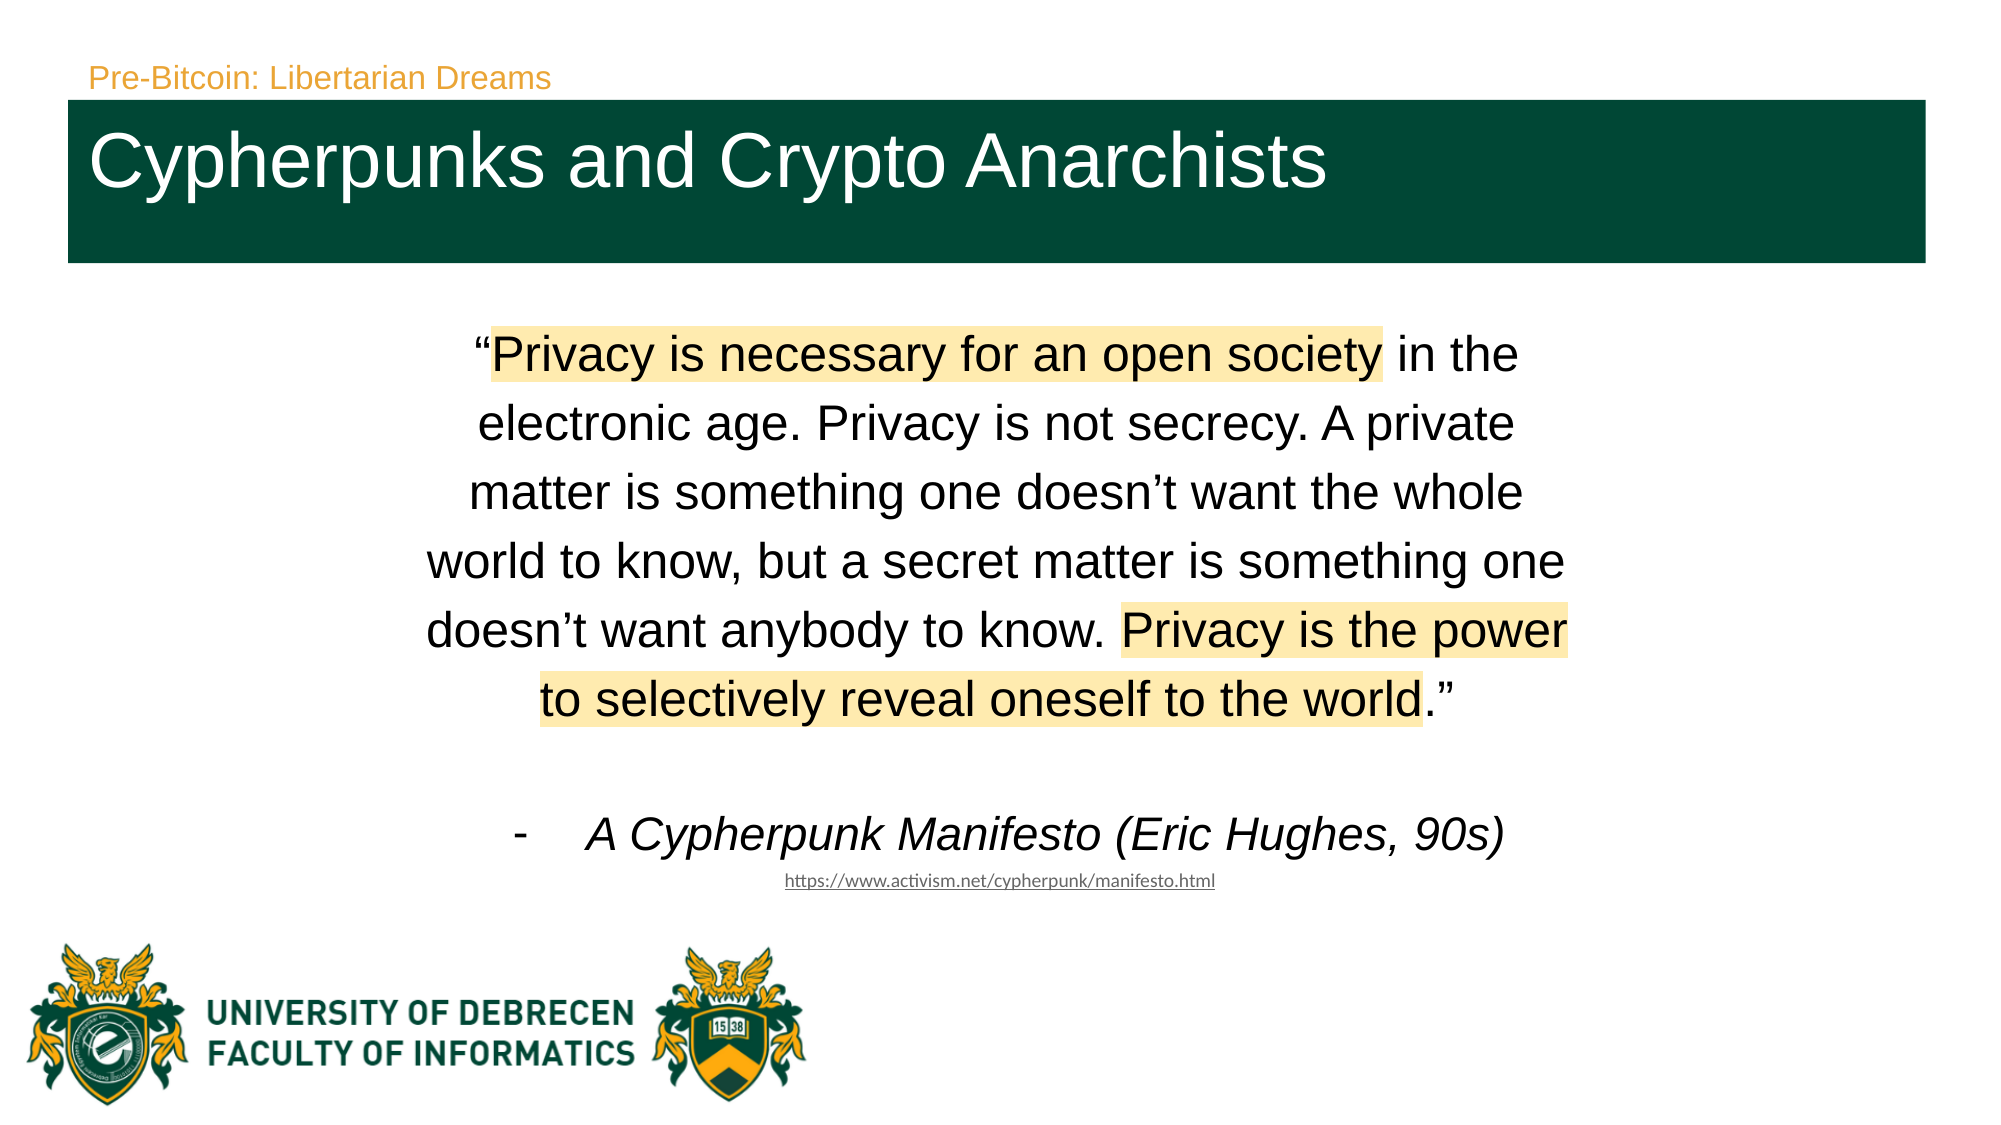

# Pre-Bitcoin: Libertarian Dreams

Cypherpunks and Crypto Anarchists
“Privacy is necessary for an open society in the electronic age. Privacy is not secrecy. A private matter is something one doesn’t want the whole world to know, but a secret matter is something one doesn’t want anybody to know. Privacy is the power to selectively reveal oneself to the world.”

A Cypherpunk Manifesto (Eric Hughes, 90s)
https://www.activism.net/cypherpunk/manifesto.html